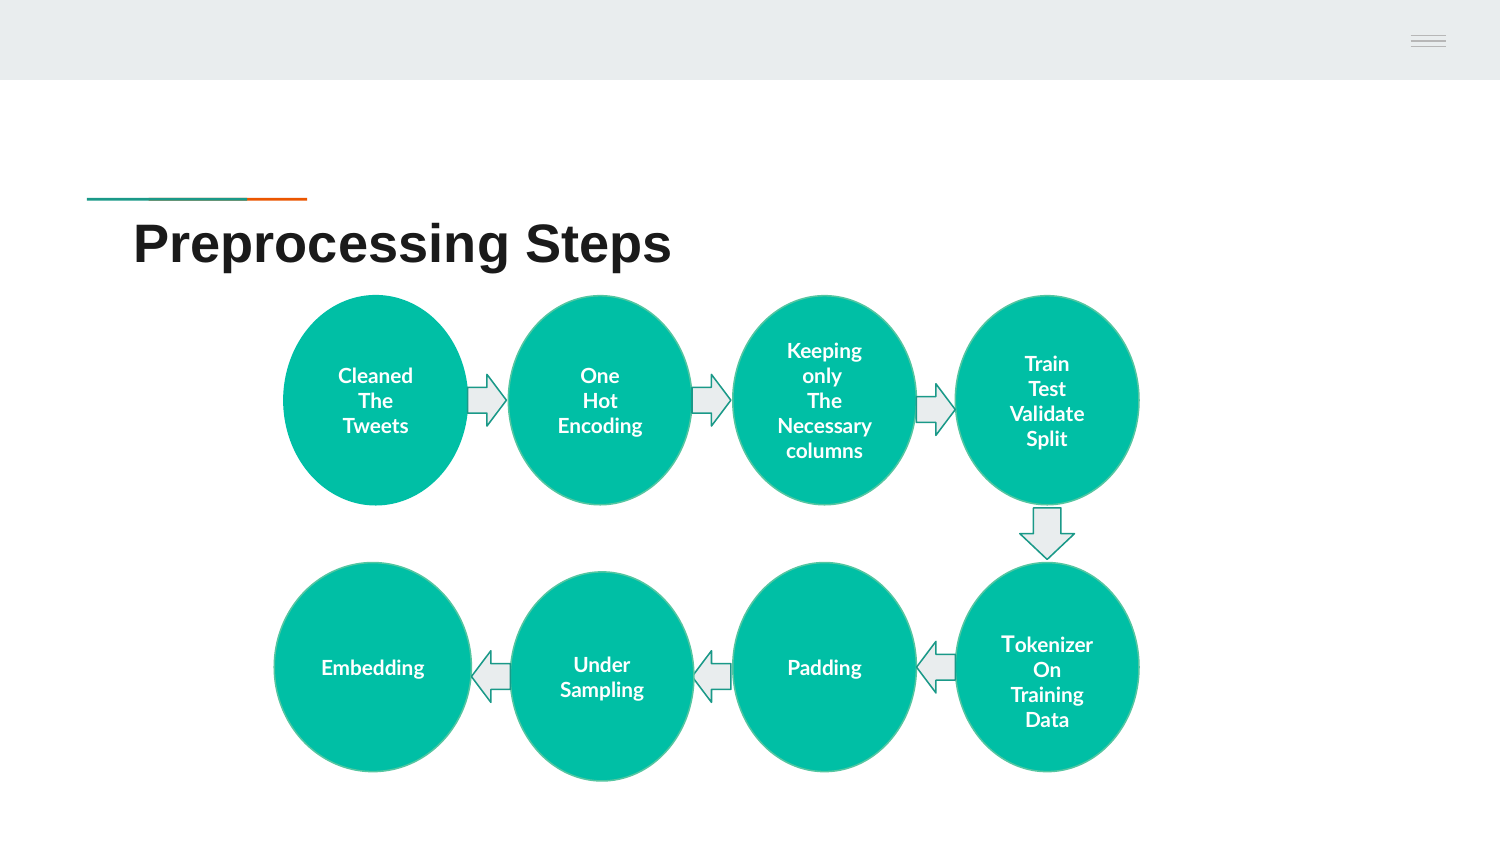

# Preprocessing Steps

Cleaned
The
Tweets
One
Hot
Encoding
Keeping
only
The
Necessary
columns
Train
Test
Validate
Split

Embedding
Padding

Tokenizer
On
Training
Data
Under
Sampling